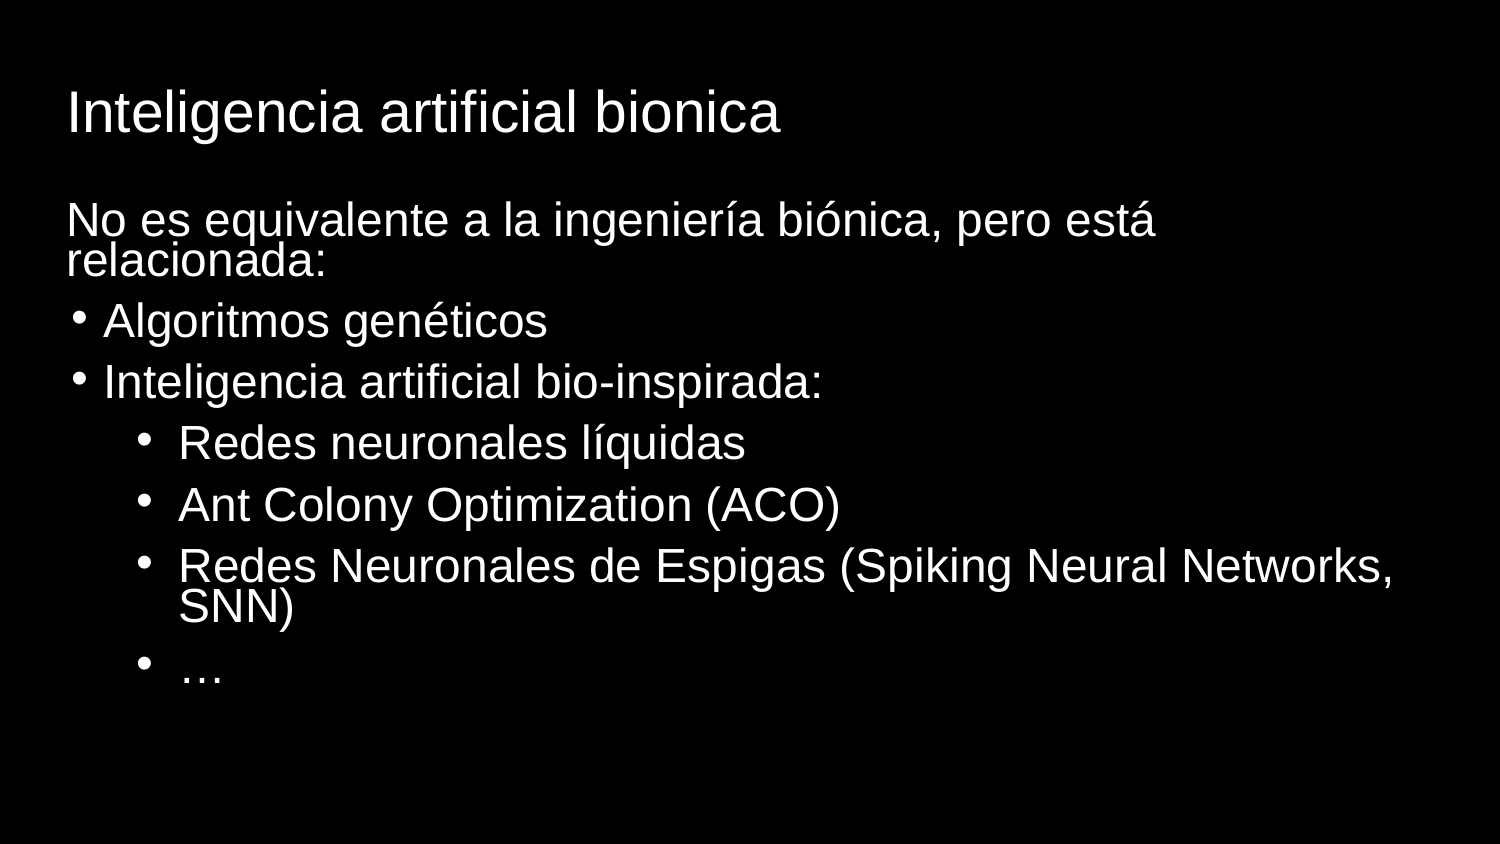

# Inteligencia artificial bionica
No es equivalente a la ingeniería biónica, pero está relacionada:
Algoritmos genéticos
Inteligencia artificial bio-inspirada:
Redes neuronales líquidas
Ant Colony Optimization (ACO)
Redes Neuronales de Espigas (Spiking Neural Networks, SNN)
…